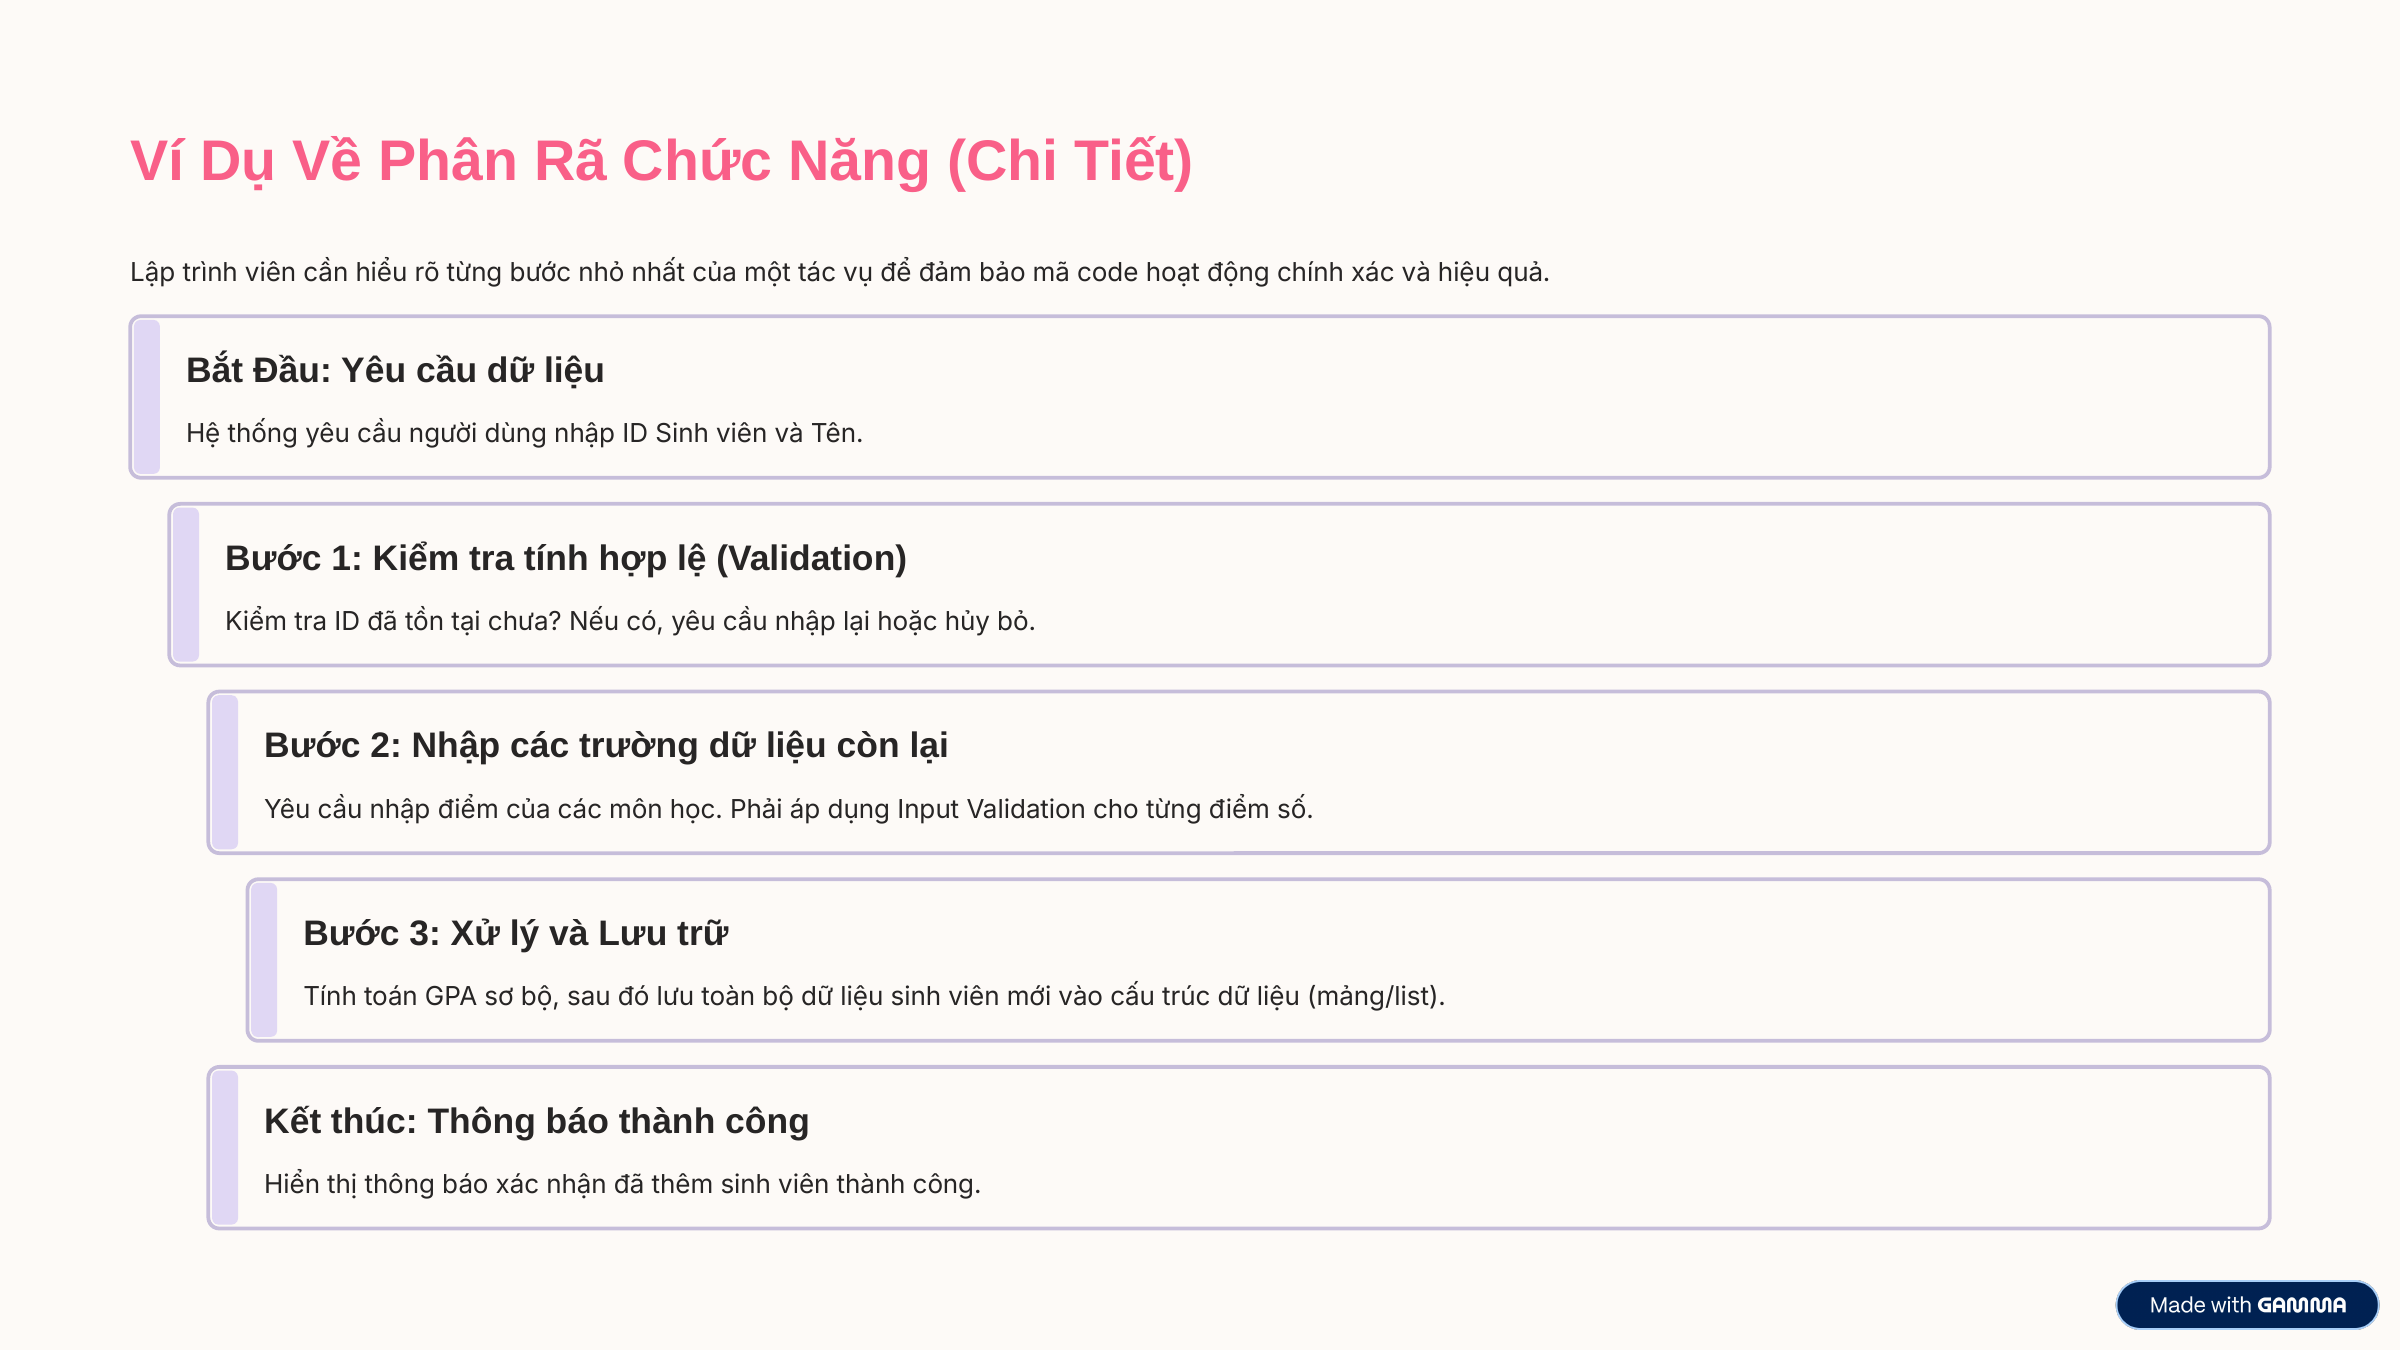

Ví Dụ Về Phân Rã Chức Năng (Chi Tiết)
Lập trình viên cần hiểu rõ từng bước nhỏ nhất của một tác vụ để đảm bảo mã code hoạt động chính xác và hiệu quả.

Bắt Đầu: Yêu cầu dữ liệu
Hệ thống yêu cầu người dùng nhập ID Sinh viên và Tên.

Bước 1: Kiểm tra tính hợp lệ (Validation)
Kiểm tra ID đã tồn tại chưa? Nếu có, yêu cầu nhập lại hoặc hủy bỏ.

Bước 2: Nhập các trường dữ liệu còn lại
Yêu cầu nhập điểm của các môn học. Phải áp dụng Input Validation cho từng điểm số.

Bước 3: Xử lý và Lưu trữ
Tính toán GPA sơ bộ, sau đó lưu toàn bộ dữ liệu sinh viên mới vào cấu trúc dữ liệu (mảng/list).

Kết thúc: Thông báo thành công
Hiển thị thông báo xác nhận đã thêm sinh viên thành công.